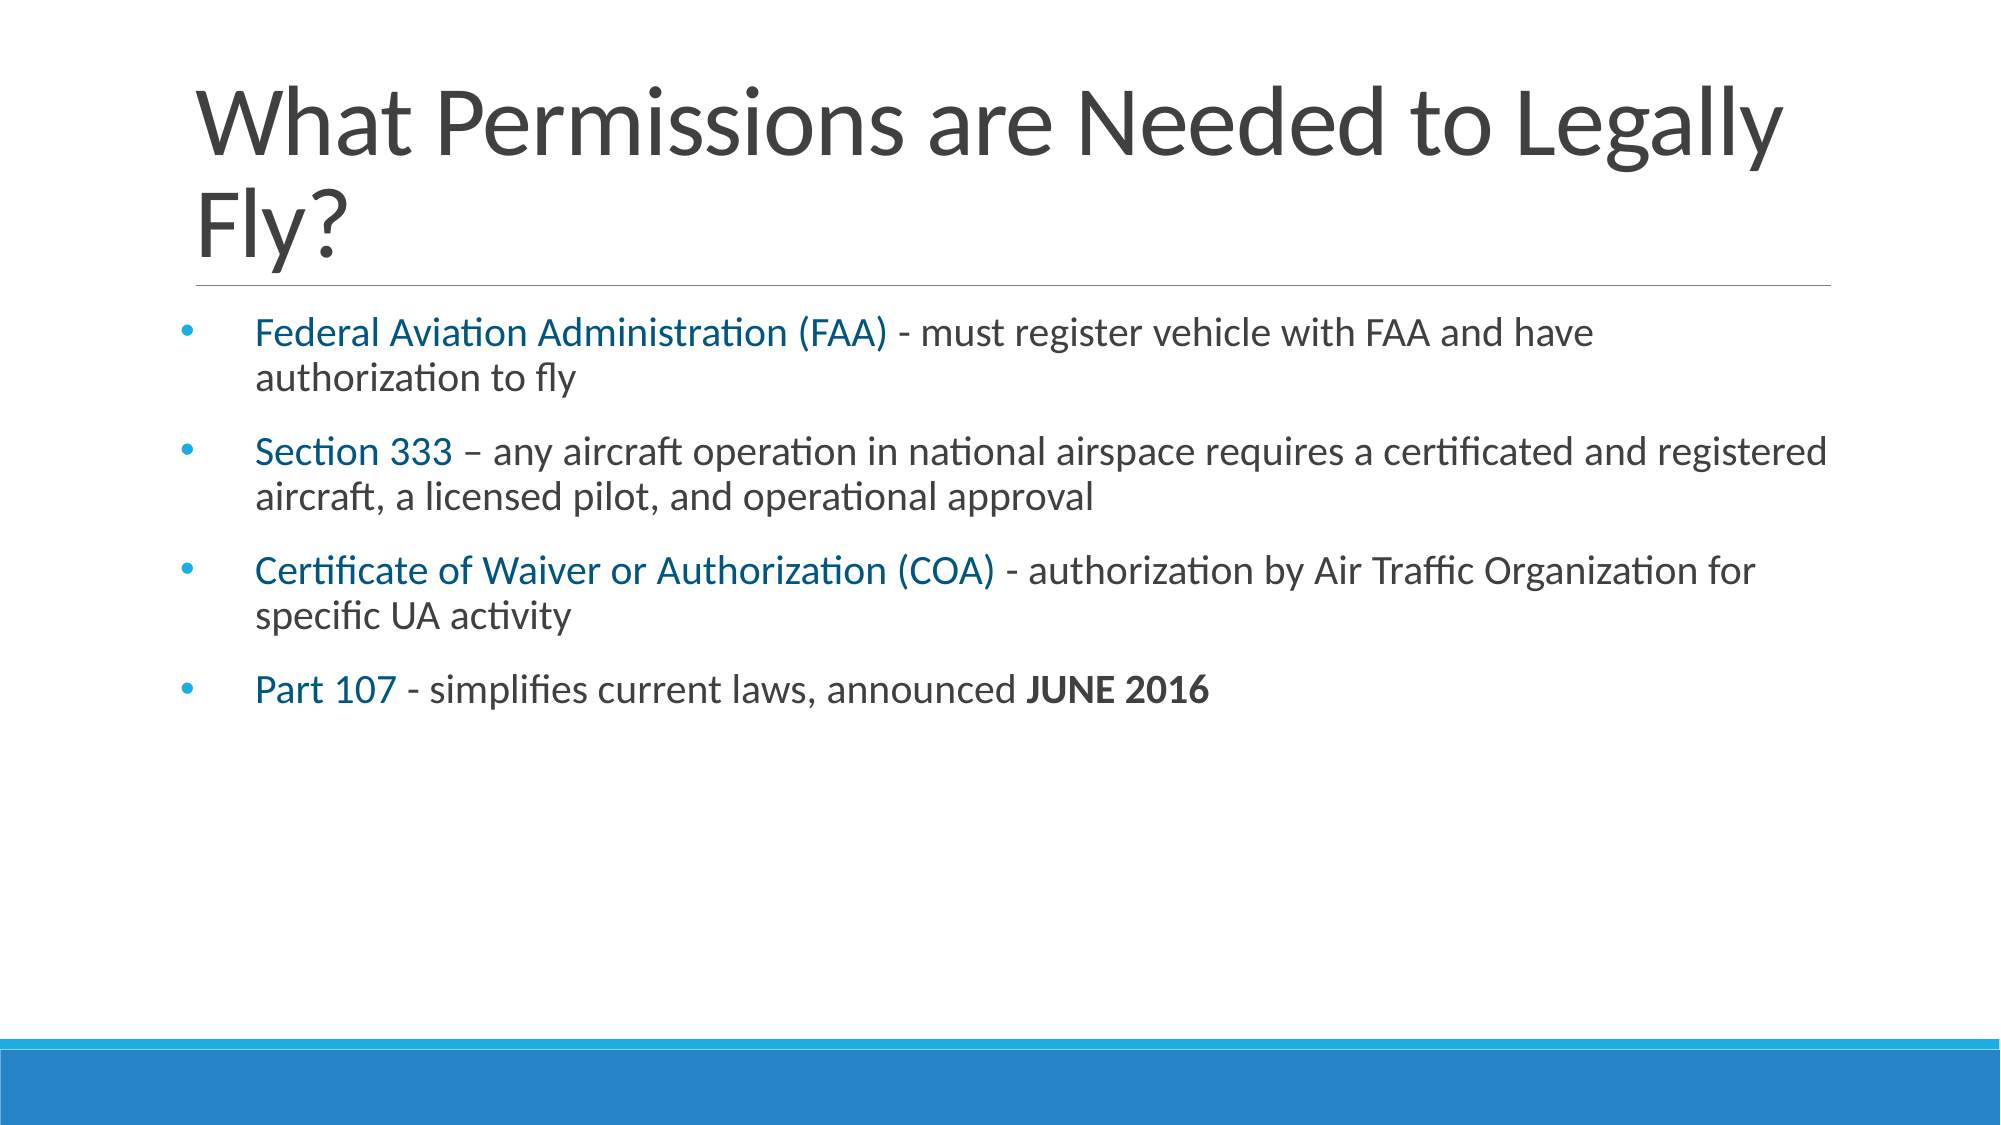

# What Permissions are Needed to Legally Fly?
Federal Aviation Administration (FAA) - must register vehicle with FAA and have authorization to fly
Section 333 – any aircraft operation in national airspace requires a certificated and registered aircraft, a licensed pilot, and operational approval
Certificate of Waiver or Authorization (COA) - authorization by Air Traffic Organization for specific UA activity
Part 107 - simplifies current laws, announced JUNE 2016